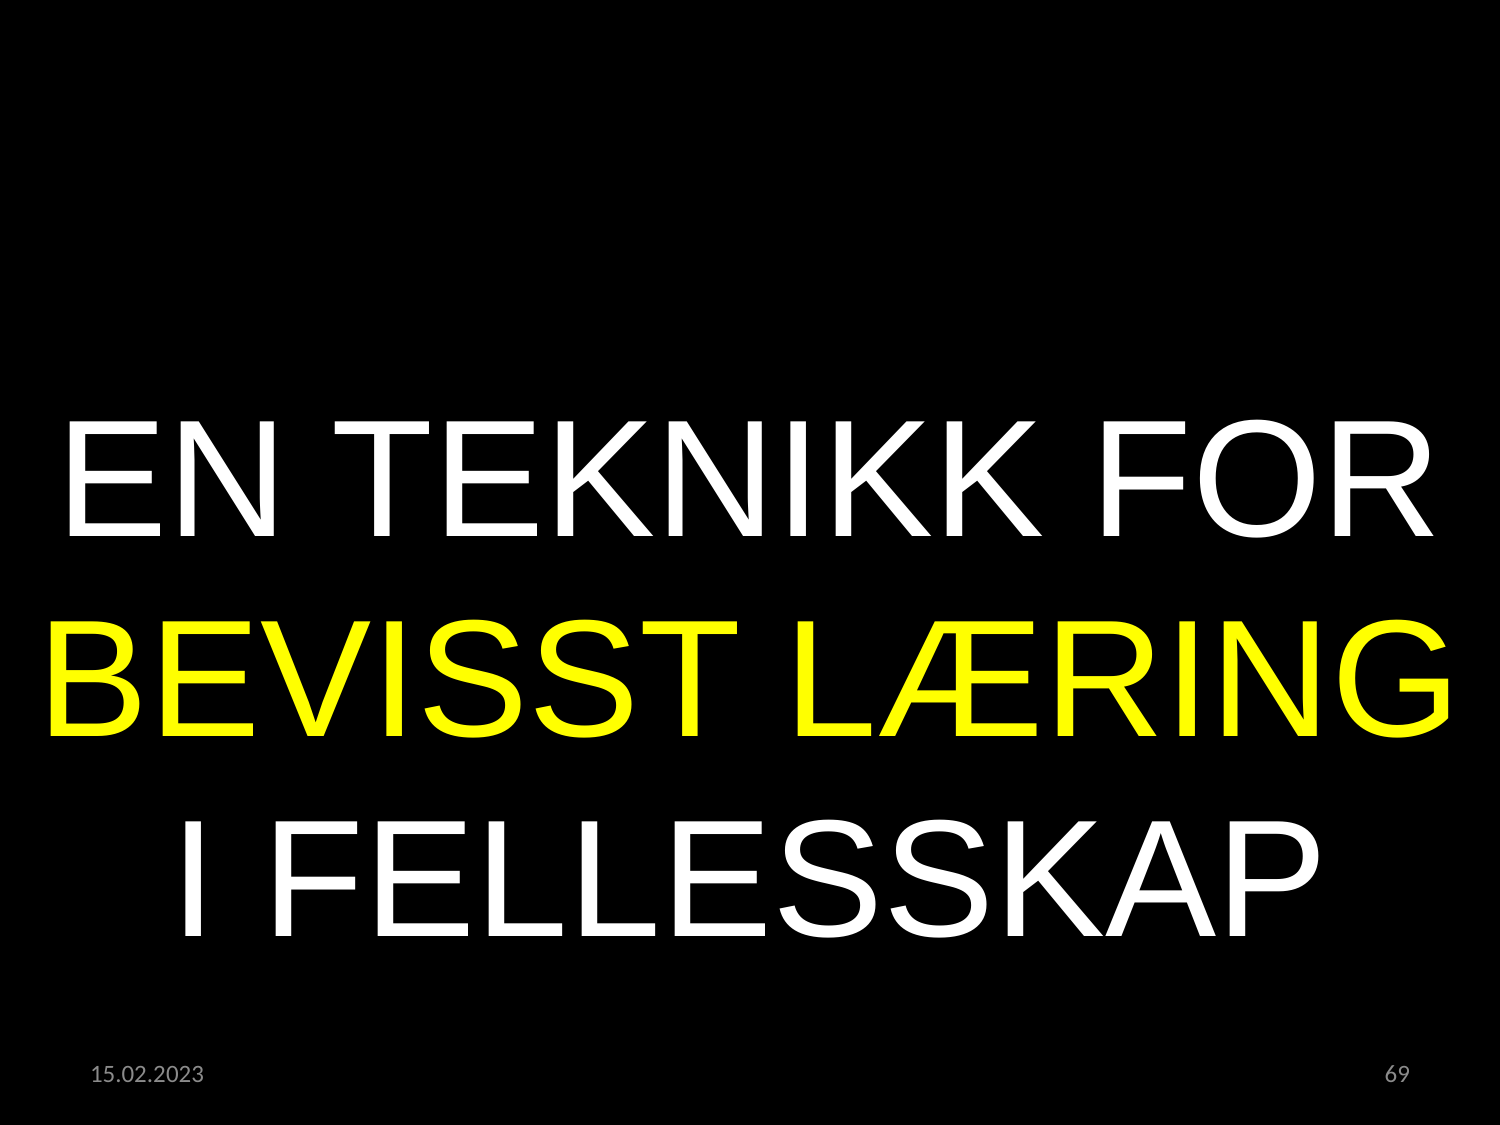

EN TEKNIKK FOR BEVISST LÆRING I FELLESSKAP
15.02.2023
69